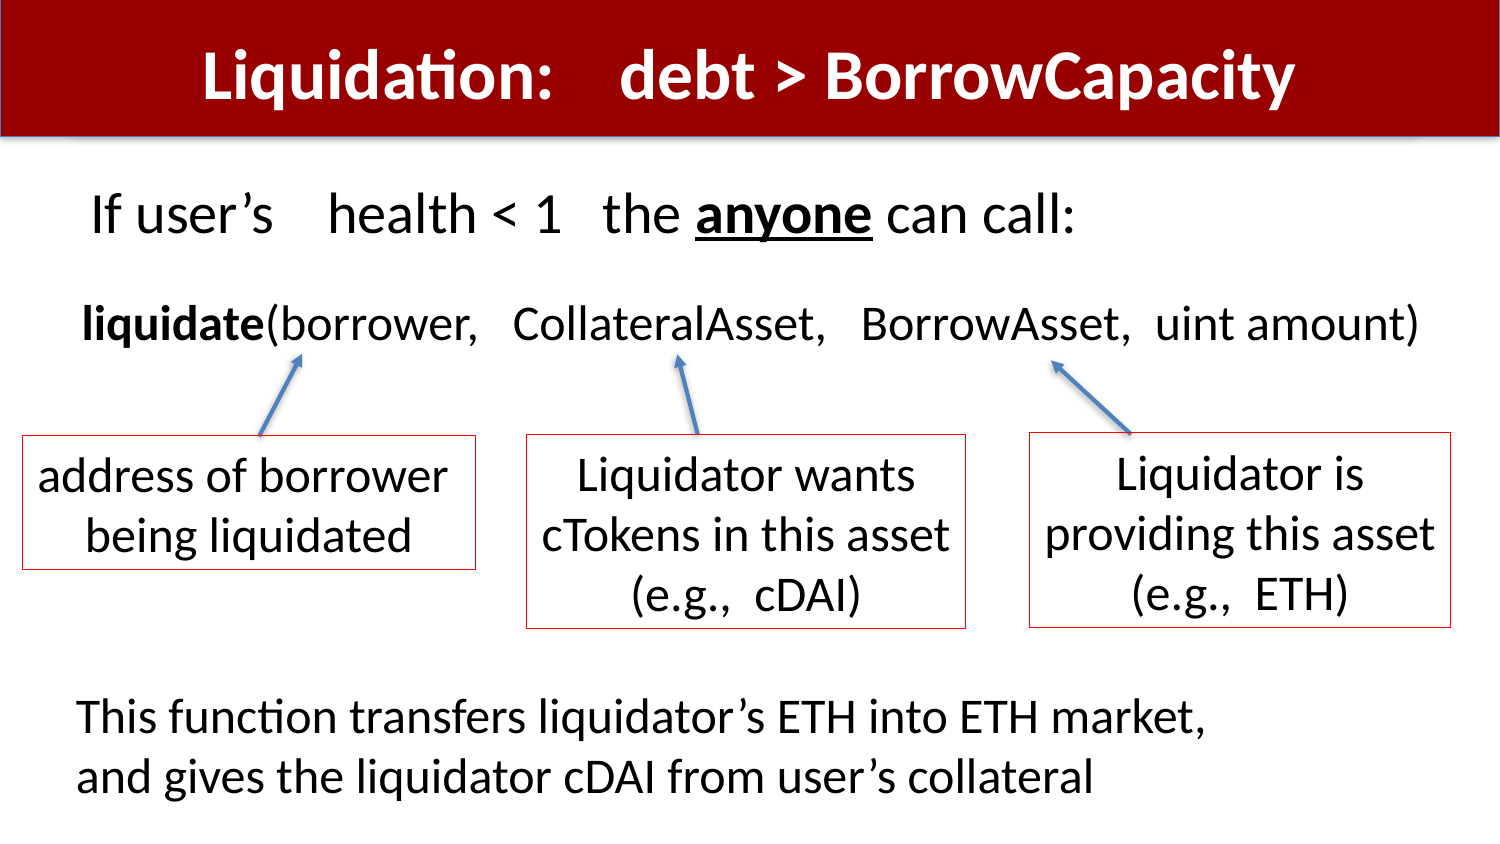

# Liquidation:    debt > BorrowCapacity
If user’s    health < 1   the anyone can call:

liquidate(borrower,   CollateralAsset,   BorrowAsset,  uint amount)
Liquidator is
providing this asset
(e.g.,  ETH)
Liquidator wants
cTokens in this asset
(e.g.,  cDAI)
address of borrower
being liquidated
This function transfers liquidator’s ETH into ETH market,
and gives the liquidator cDAI from user’s collateral